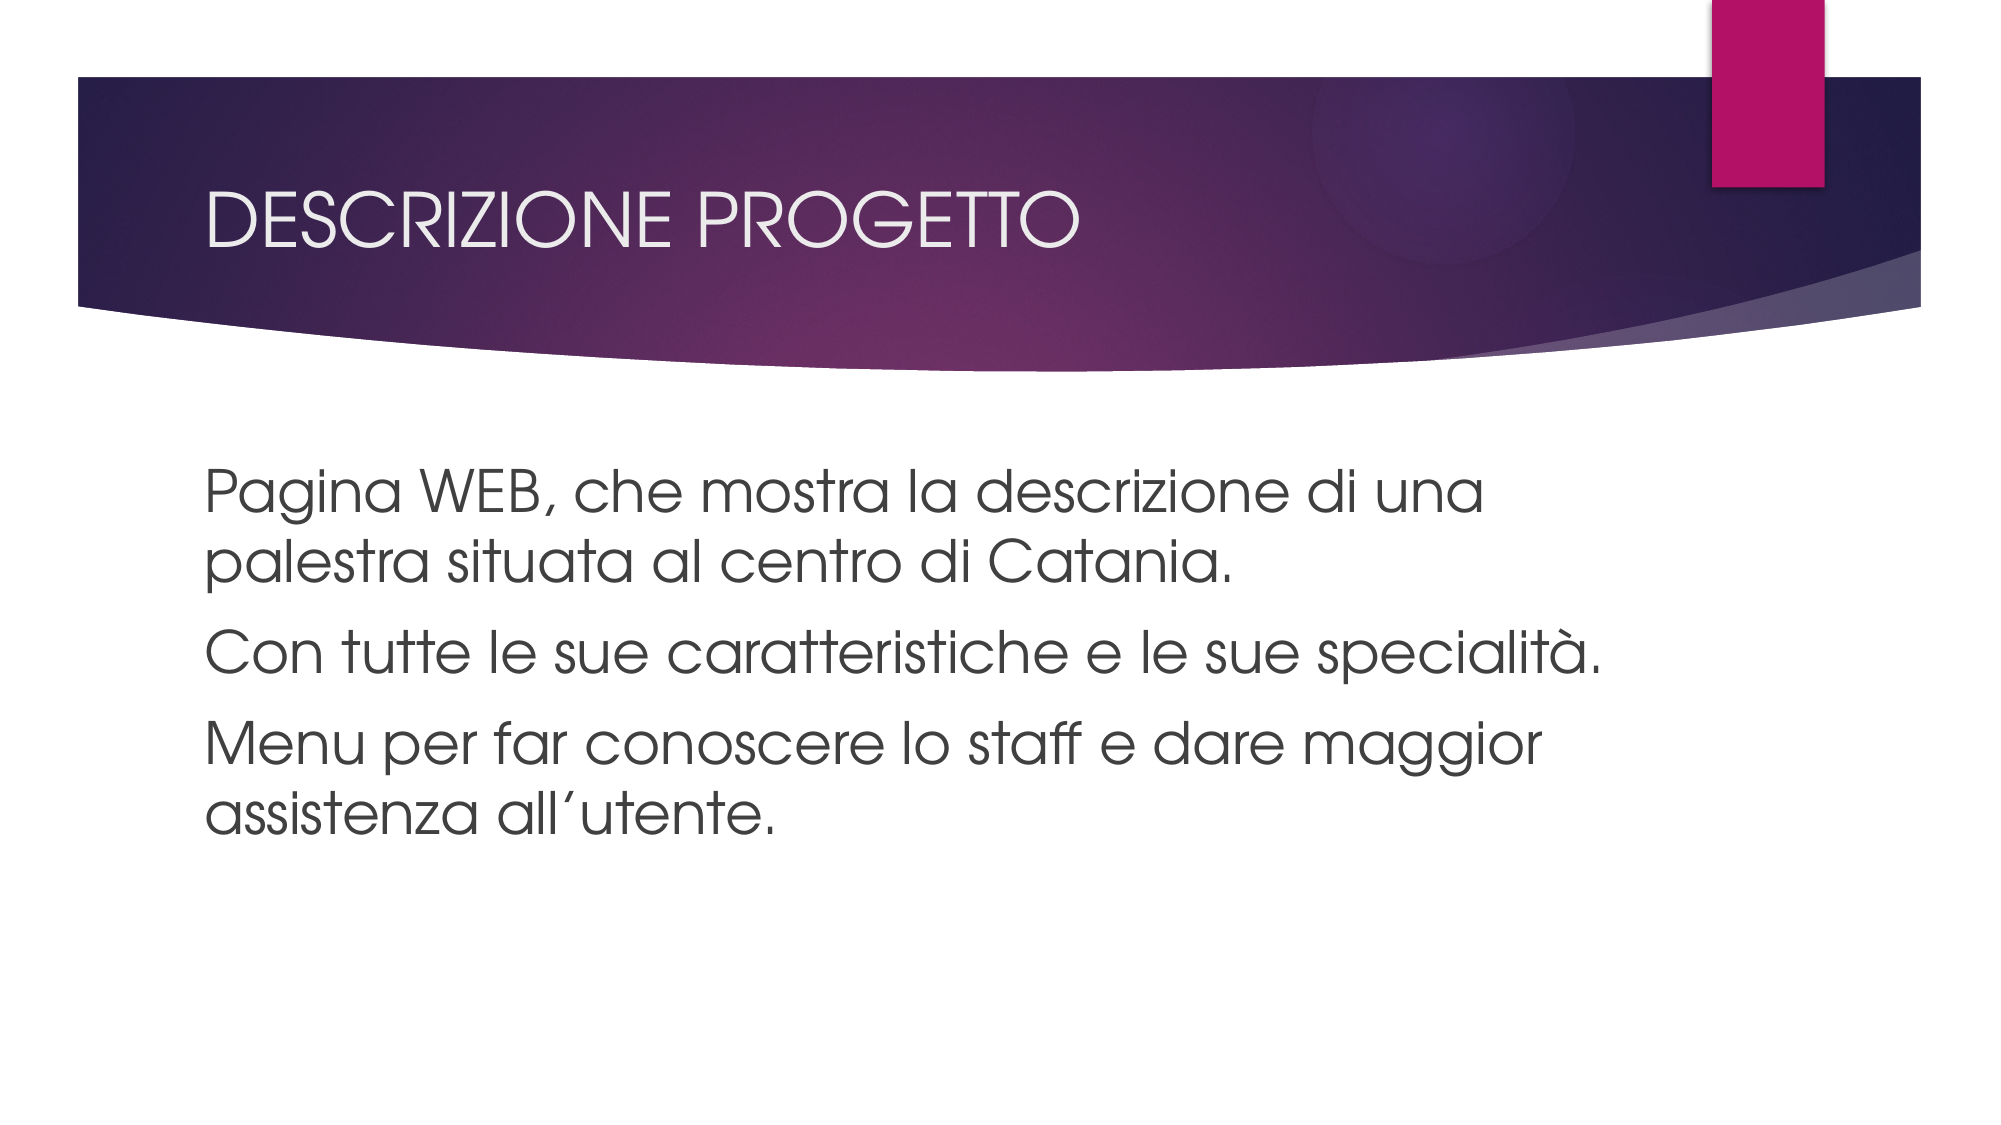

# DESCRIZIONE PROGETTO
Pagina WEB, che mostra la descrizione di una palestra situata al centro di Catania.
Con tutte le sue caratteristiche e le sue specialità.
Menu per far conoscere lo staff e dare maggior assistenza all’utente.